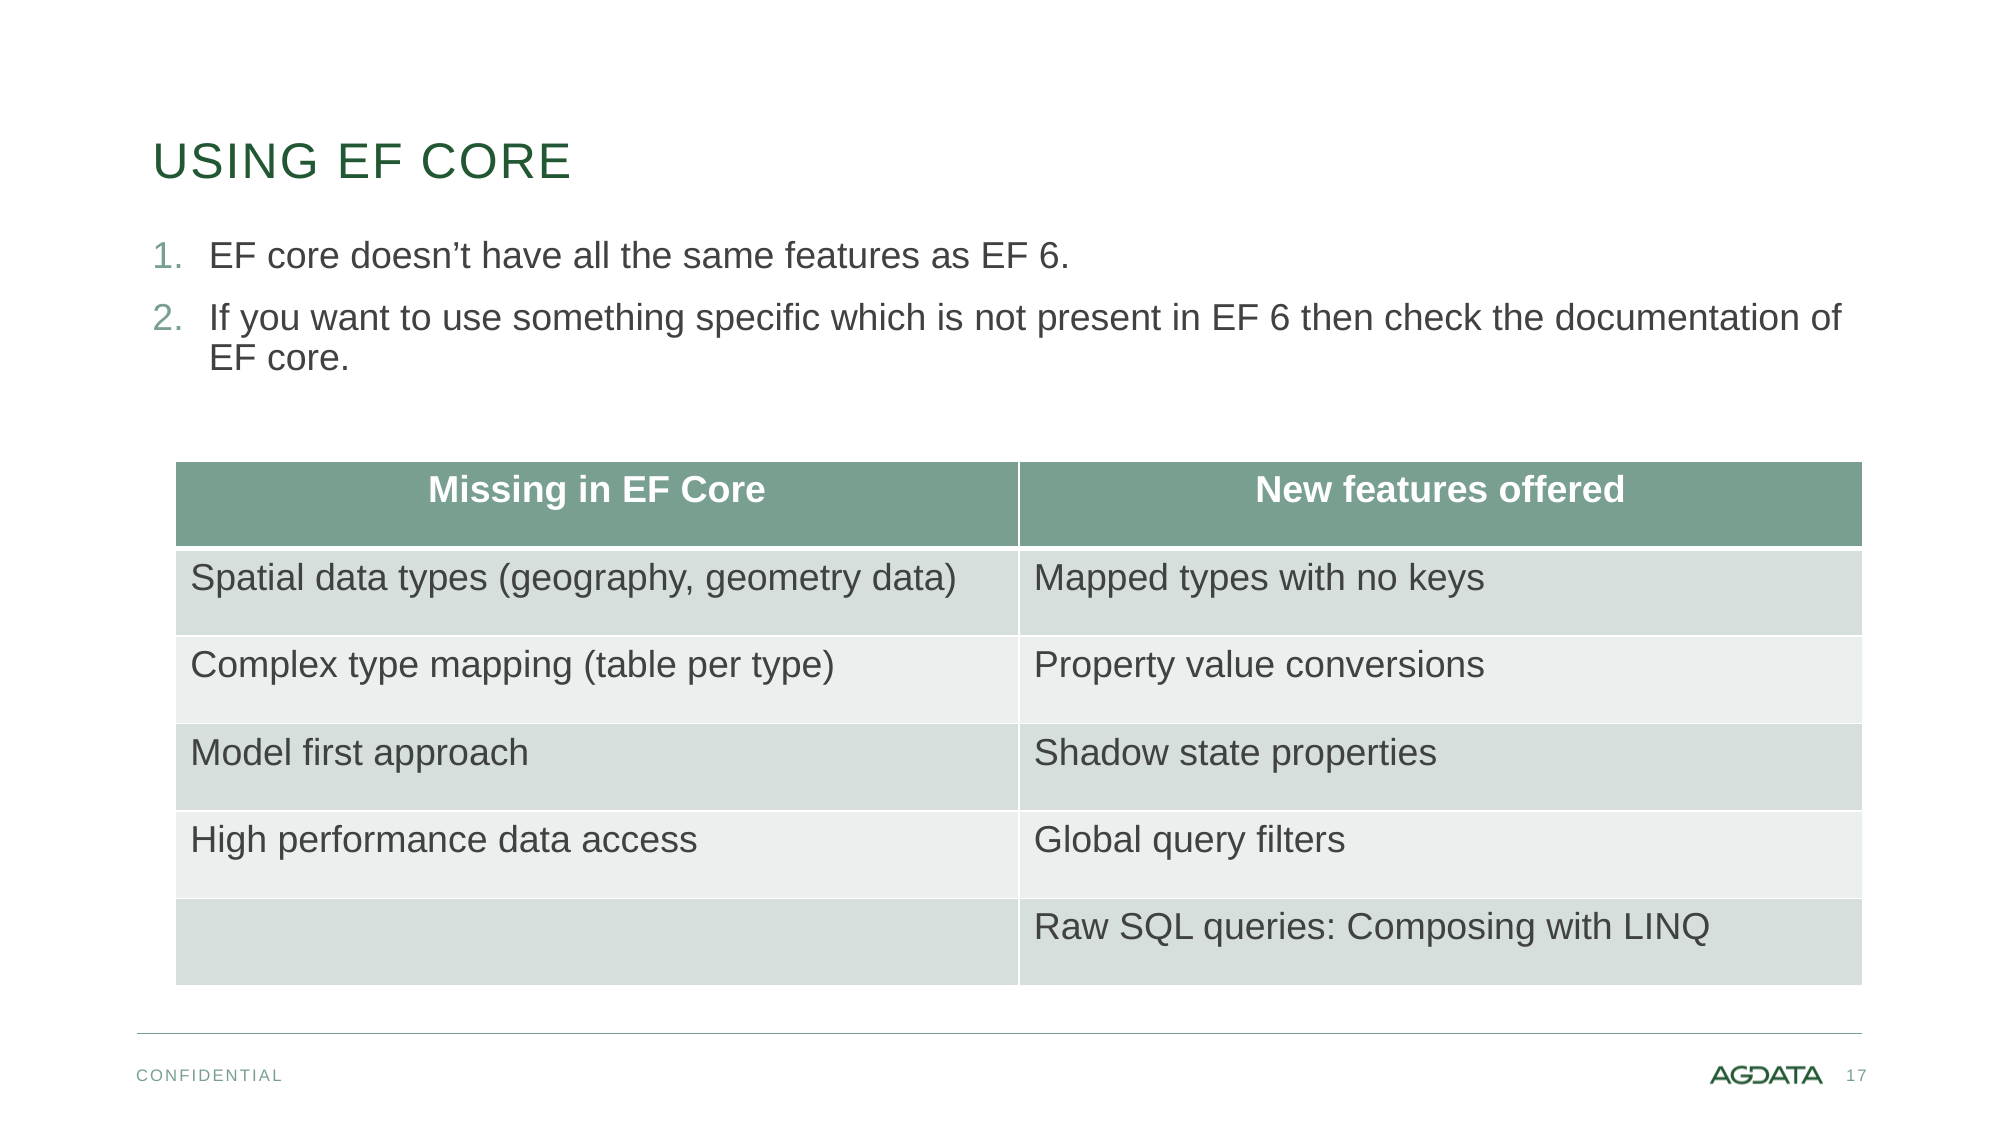

# Using ef core
EF core doesn’t have all the same features as EF 6.
If you want to use something specific which is not present in EF 6 then check the documentation of EF core.

| Missing in EF Core | New features offered |
| --- | --- |
| Spatial data types (geography, geometry data) | Mapped types with no keys |
| Complex type mapping (table per type) | Property value conversions |
| Model first approach | Shadow state properties |
| High performance data access | Global query filters |
|  | Raw SQL queries: Composing with LINQ |